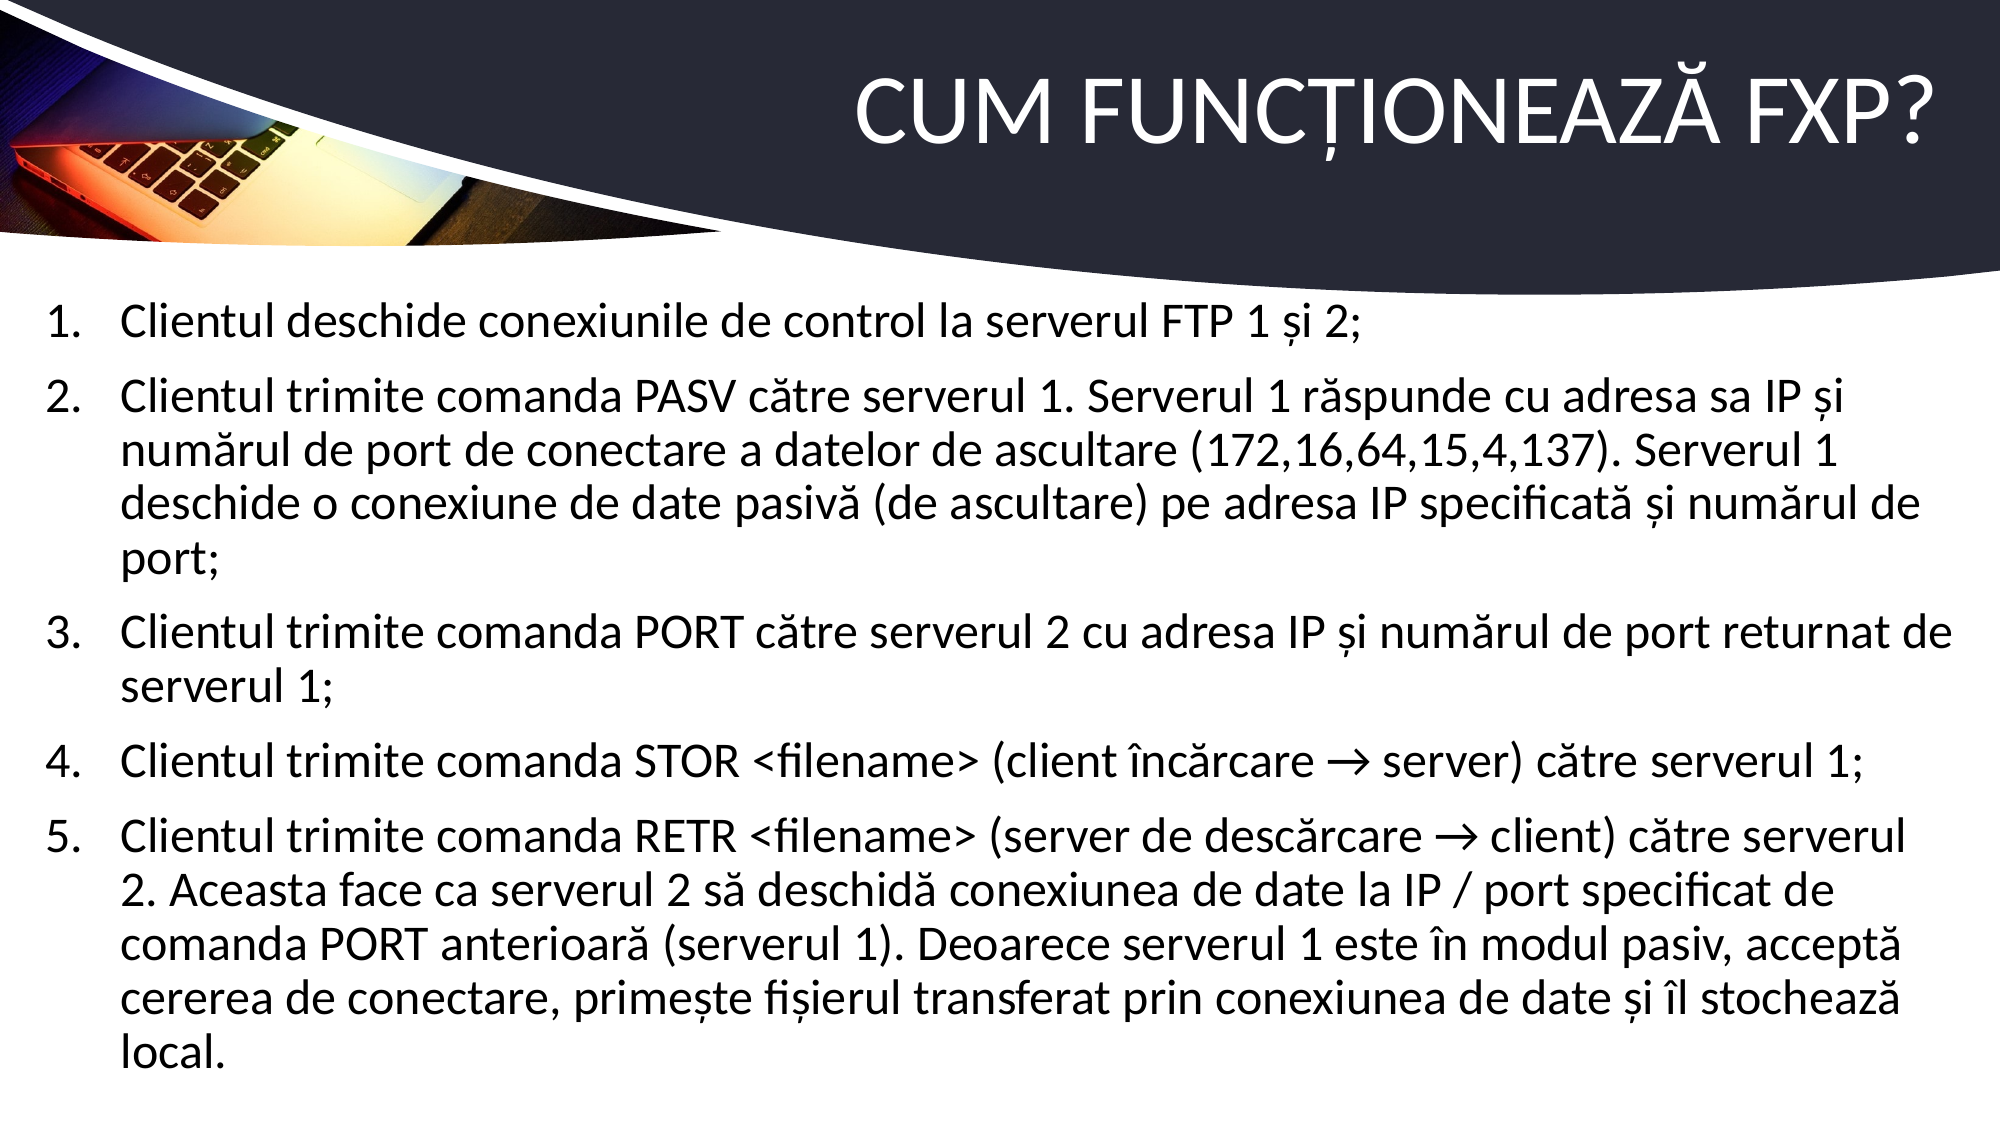

# Cum funcționează FXP?
Clientul deschide conexiunile de control la serverul FTP 1 și 2;
Clientul trimite comanda PASV către serverul 1. Serverul 1 răspunde cu adresa sa IP și numărul de port de conectare a datelor de ascultare (172,16,64,15,4,137). Serverul 1 deschide o conexiune de date pasivă (de ascultare) pe adresa IP specificată și numărul de port;
Clientul trimite comanda PORT către serverul 2 cu adresa IP și numărul de port returnat de serverul 1;
Clientul trimite comanda STOR <filename> (client încărcare → server) către serverul 1;
Clientul trimite comanda RETR <filename> (server de descărcare → client) către serverul 2. Aceasta face ca serverul 2 să deschidă conexiunea de date la IP / port specificat de comanda PORT anterioară (serverul 1). Deoarece serverul 1 este în modul pasiv, acceptă cererea de conectare, primește fișierul transferat prin conexiunea de date și îl stochează local.